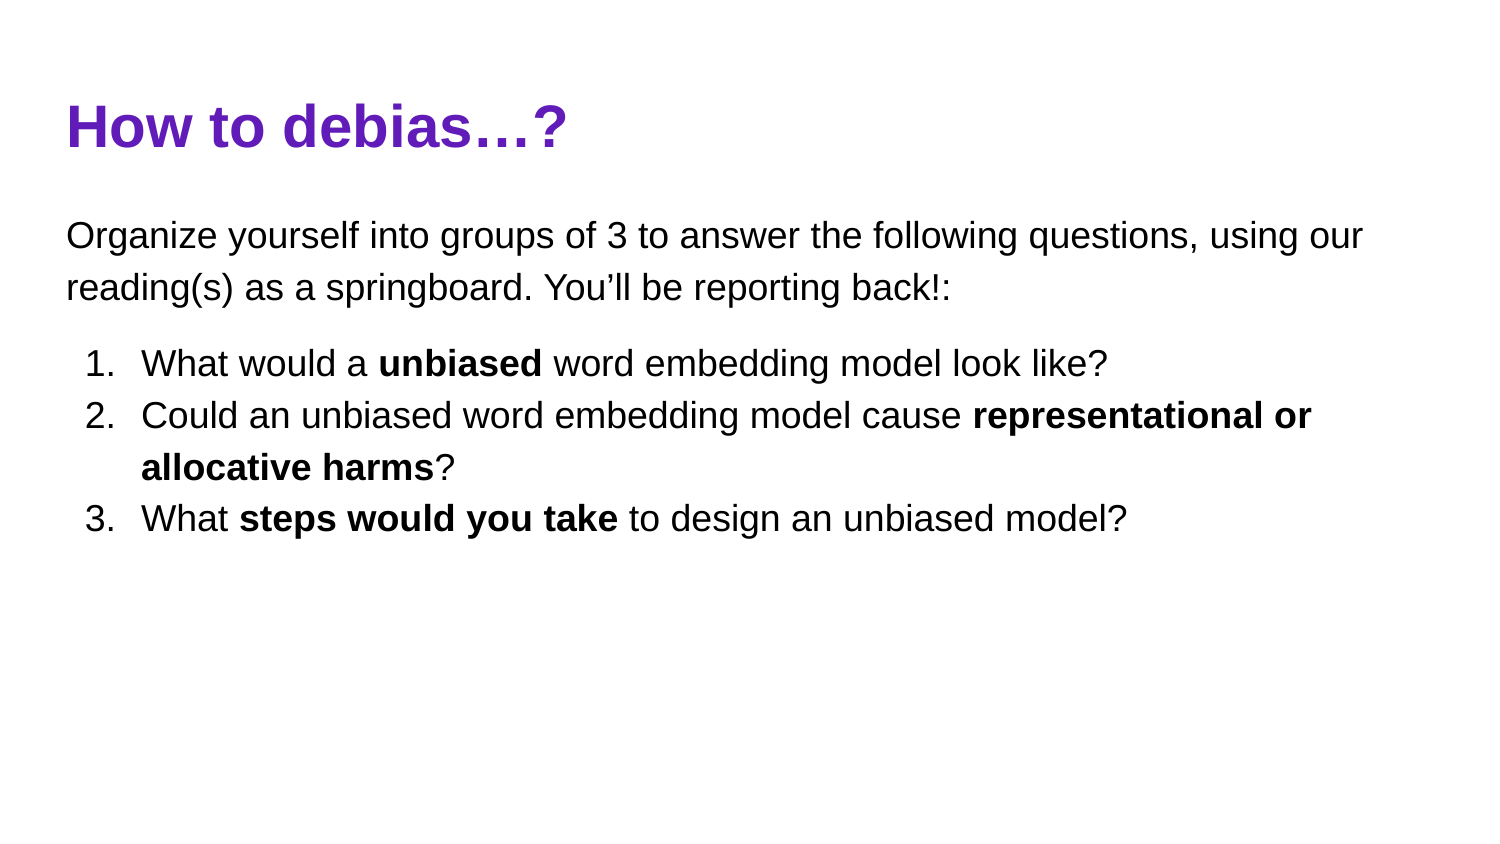

# How to debias…?
Organize yourself into groups of 3 to answer the following questions, using our reading(s) as a springboard. You’ll be reporting back!:
What would a unbiased word embedding model look like?
Could an unbiased word embedding model cause representational or allocative harms?
What steps would you take to design an unbiased model?